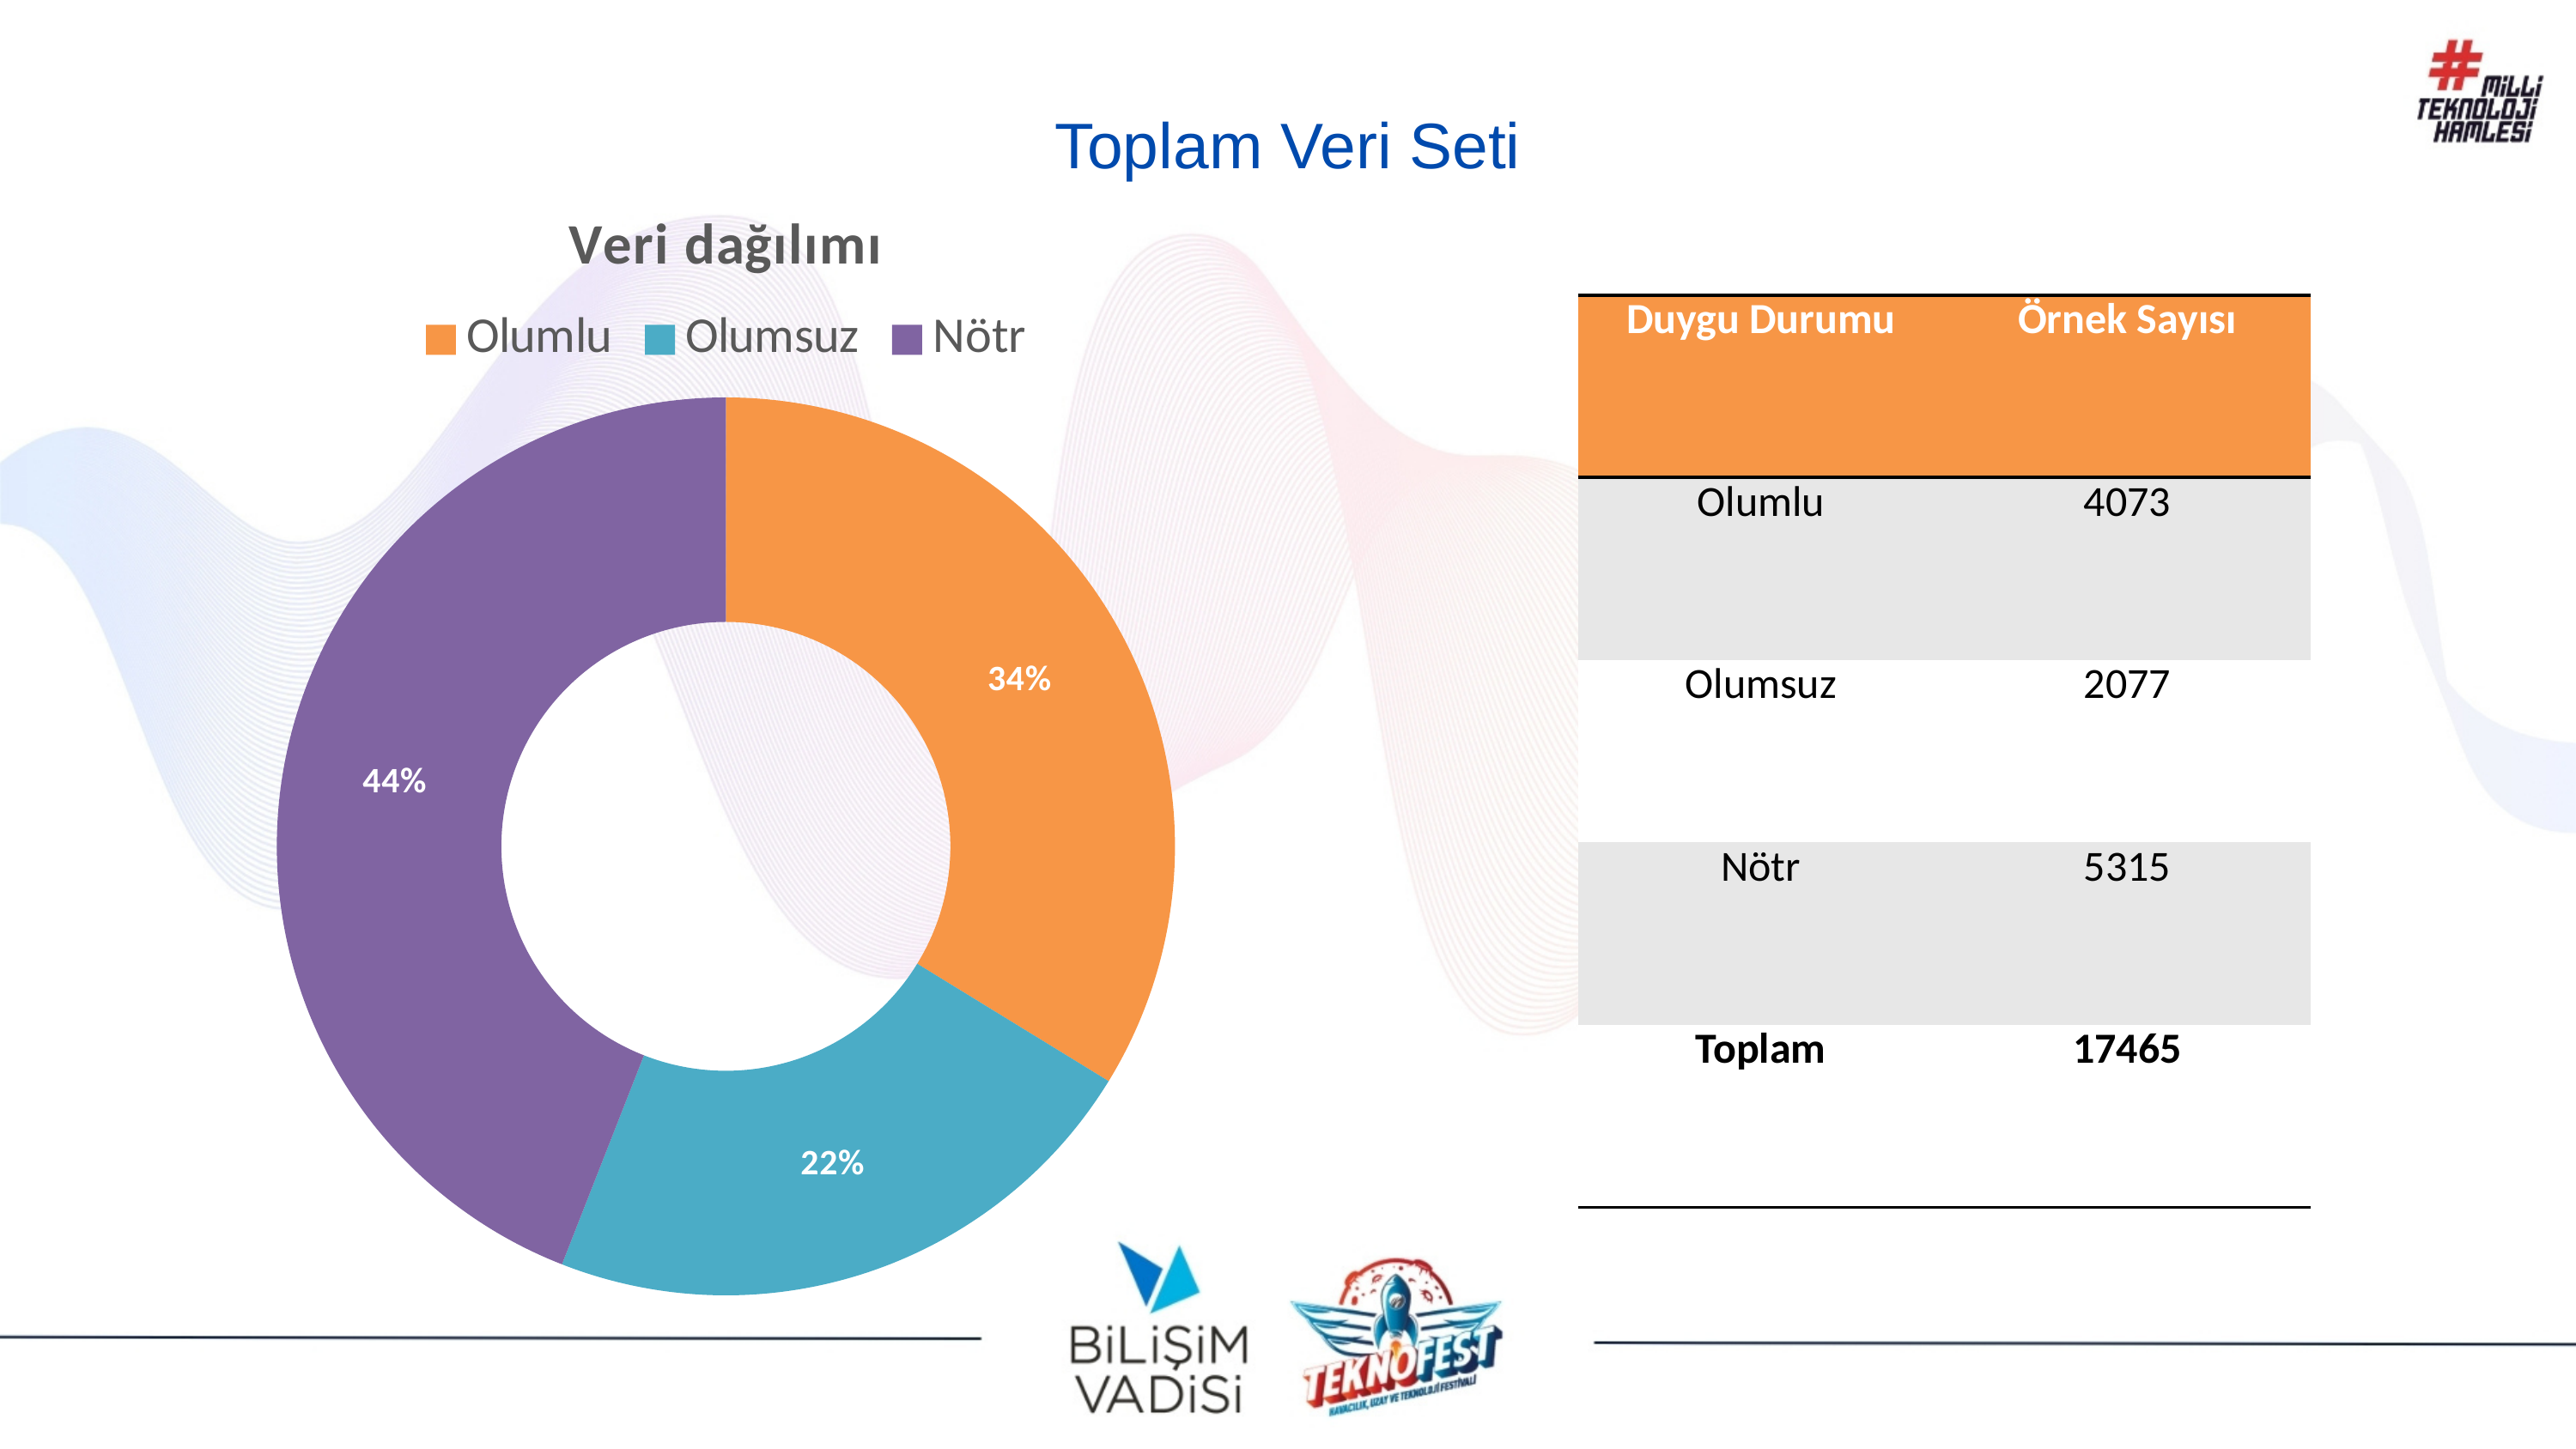

Toplam Veri Seti

### Chart: Veri dağılımı

| Category | Duygu Durumu |
|---|---|
| Olumlu | 4073.0 |
| Olumsuz | 2677.0 |
| Nötr | 5315.0 |
| Duygu Durumu | Örnek Sayısı |
| --- | --- |
| Olumlu | 4073 |
| Olumsuz | 2077 |
| Nötr | 5315 |
| Toplam | 17465 |